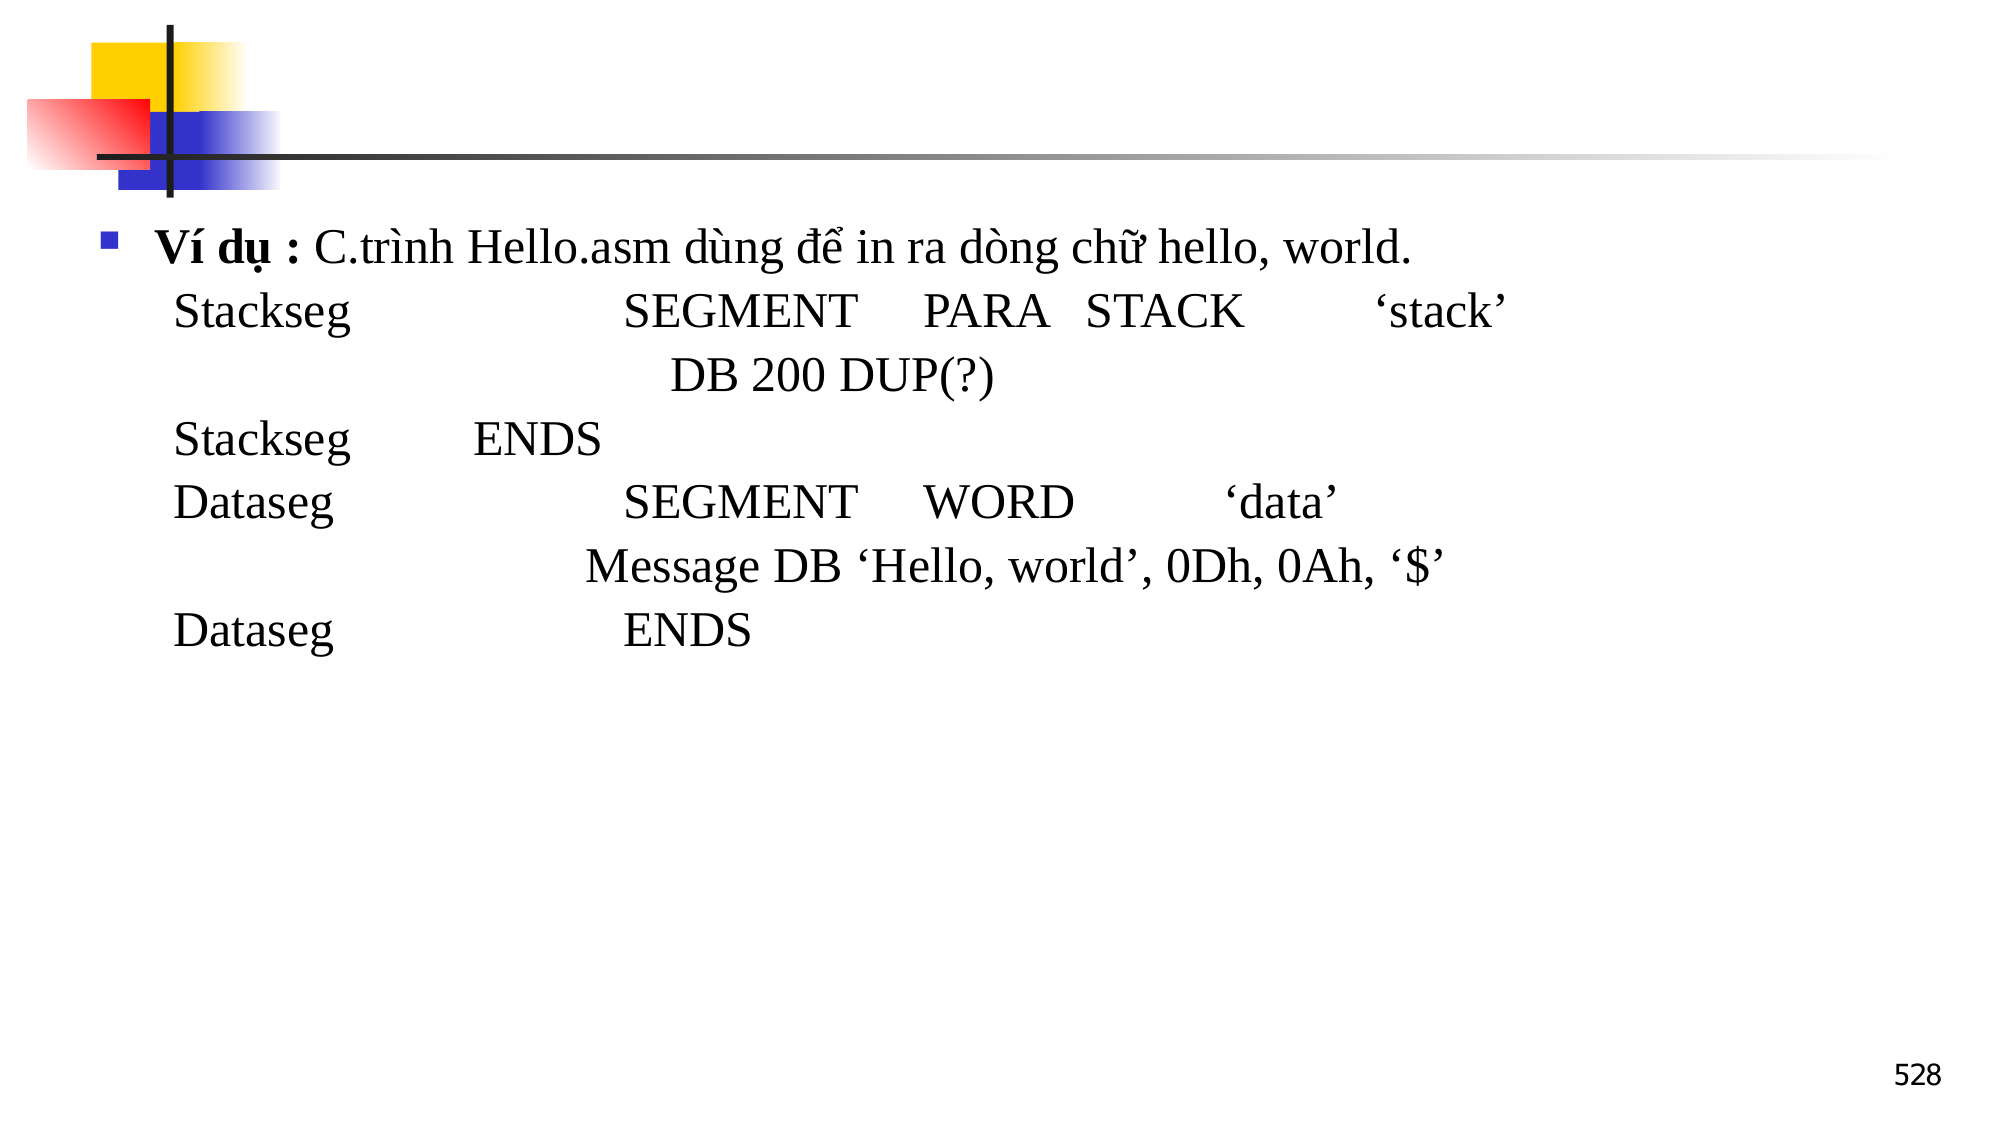

#
Ví dụ : C.trình Hello.asm dùng để in ra dòng chữ hello, world.
Stackseg		SEGMENT	PARA	 STACK	‘stack’
				DB 200 DUP(?)
Stackseg 	ENDS
Dataseg		SEGMENT	WORD	‘data’
			Message DB ‘Hello, world’, 0Dh, 0Ah, ‘$’
Dataseg		ENDS

528